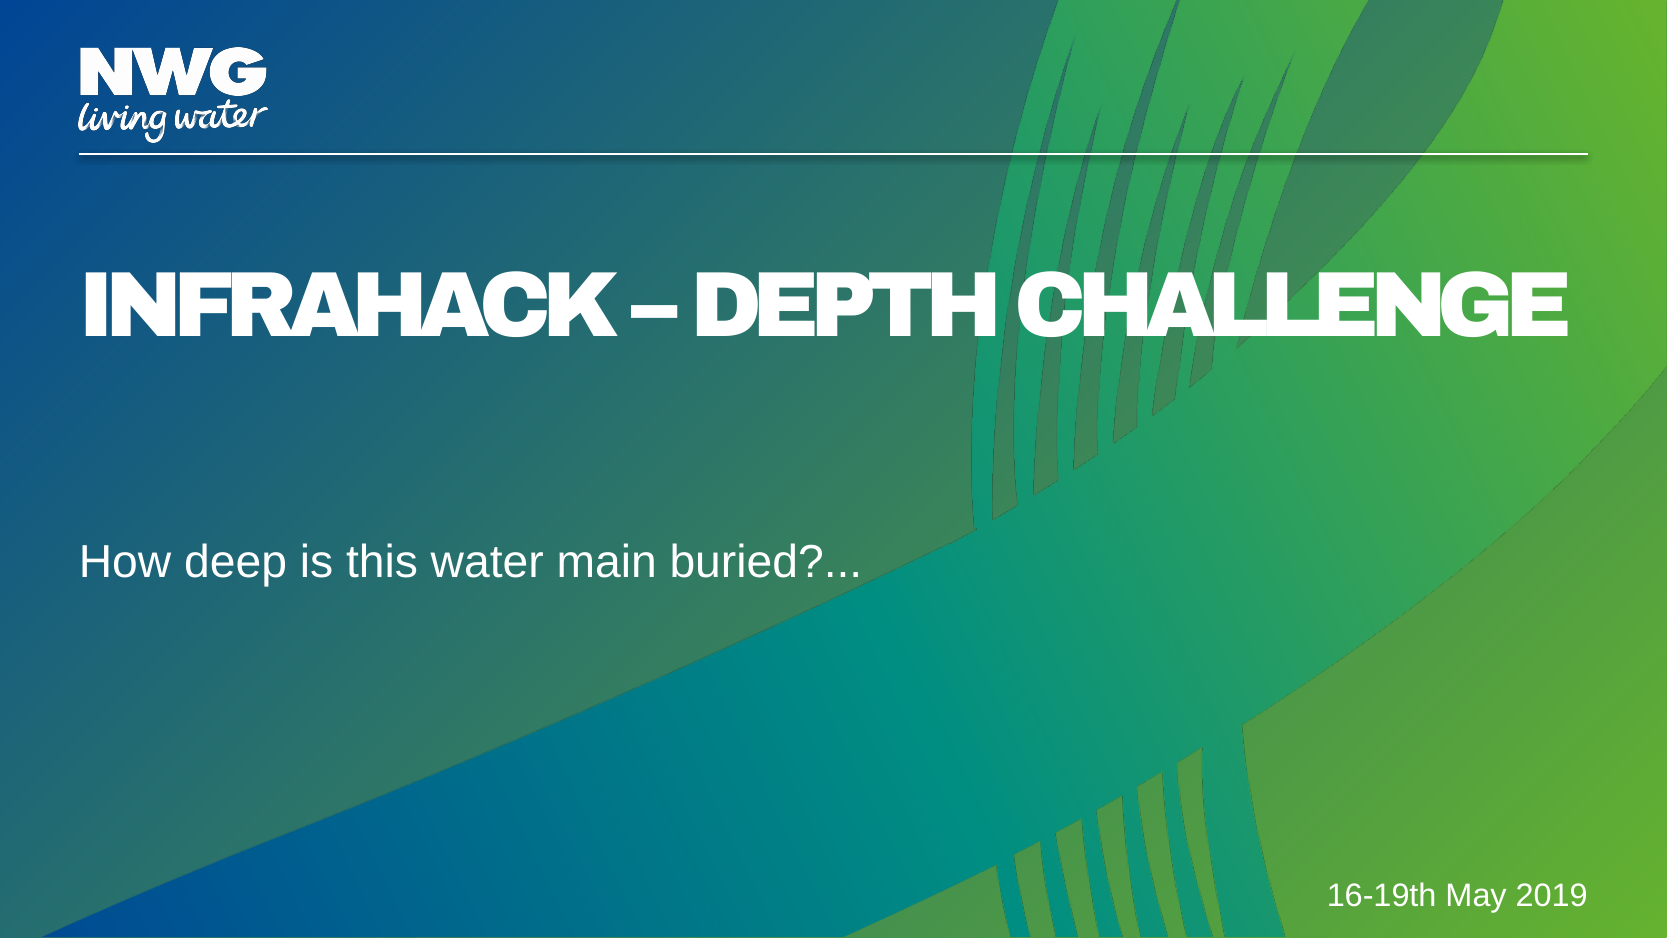

# InfraHack – Depth Challenge
How deep is this water main buried?...

16-19th May 2019